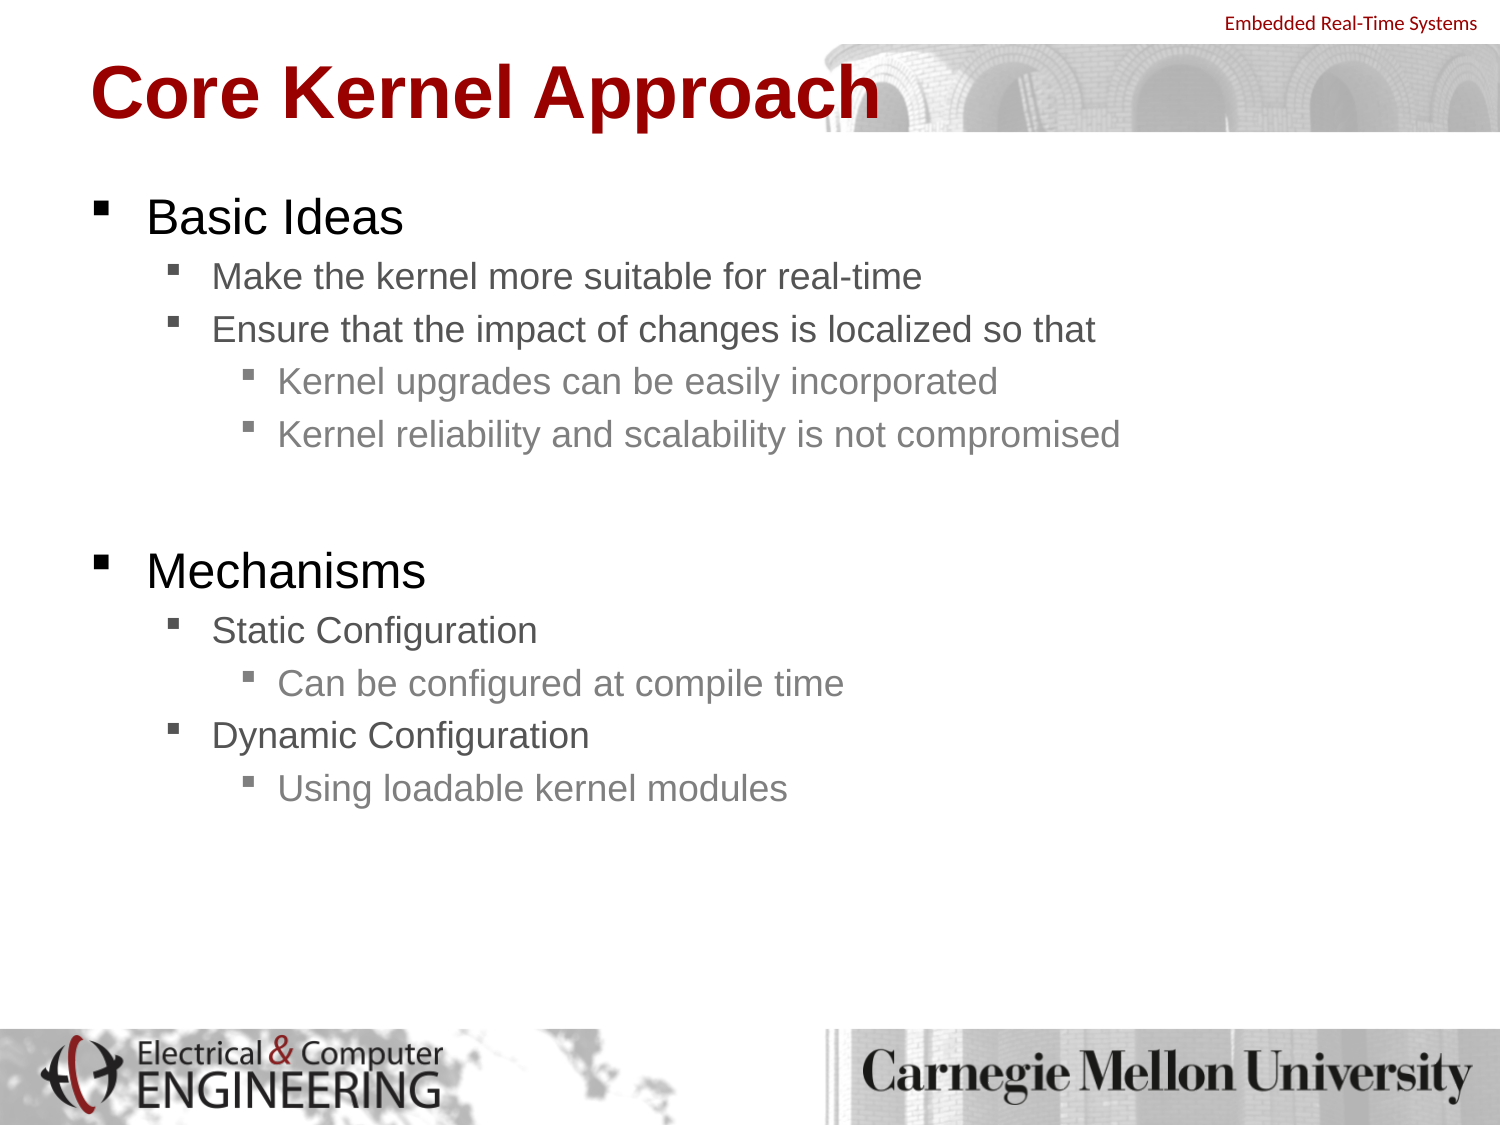

# Core Kernel Approach
Basic Ideas
Make the kernel more suitable for real-time
Ensure that the impact of changes is localized so that
Kernel upgrades can be easily incorporated
Kernel reliability and scalability is not compromised

Mechanisms
Static Configuration
Can be configured at compile time
Dynamic Configuration
Using loadable kernel modules